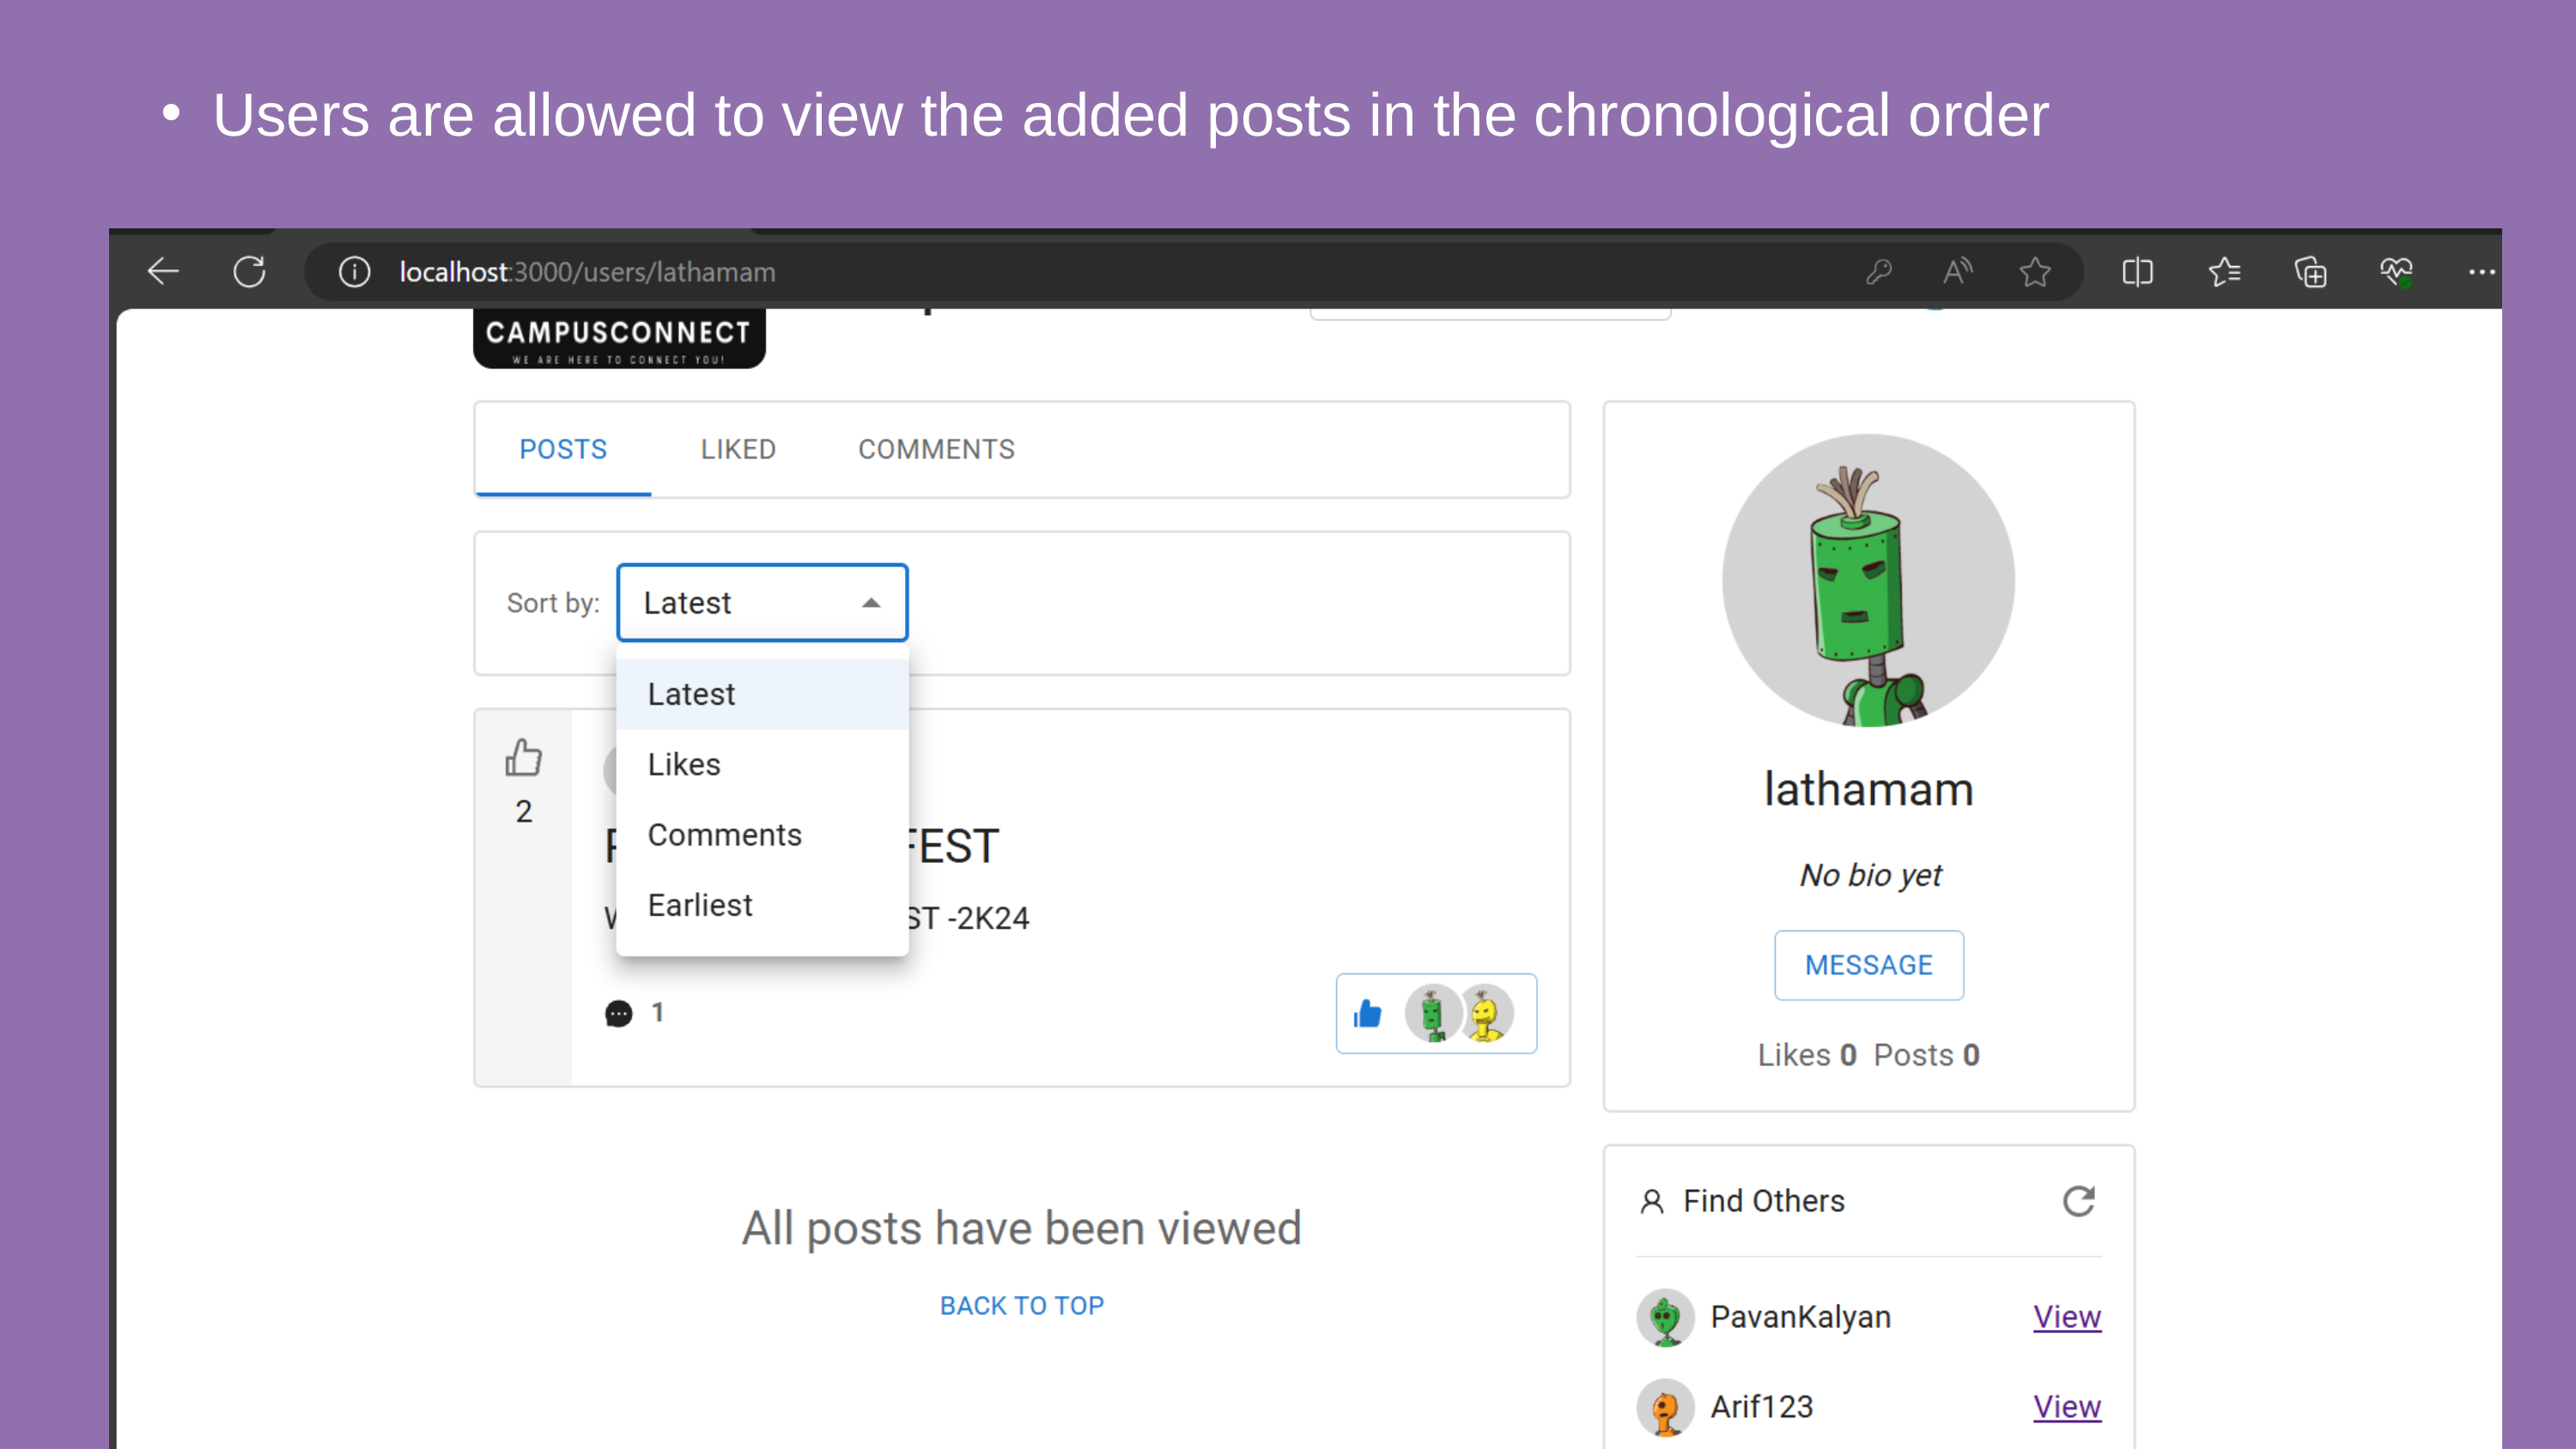

Users are allowed to view the added posts in the chronological order